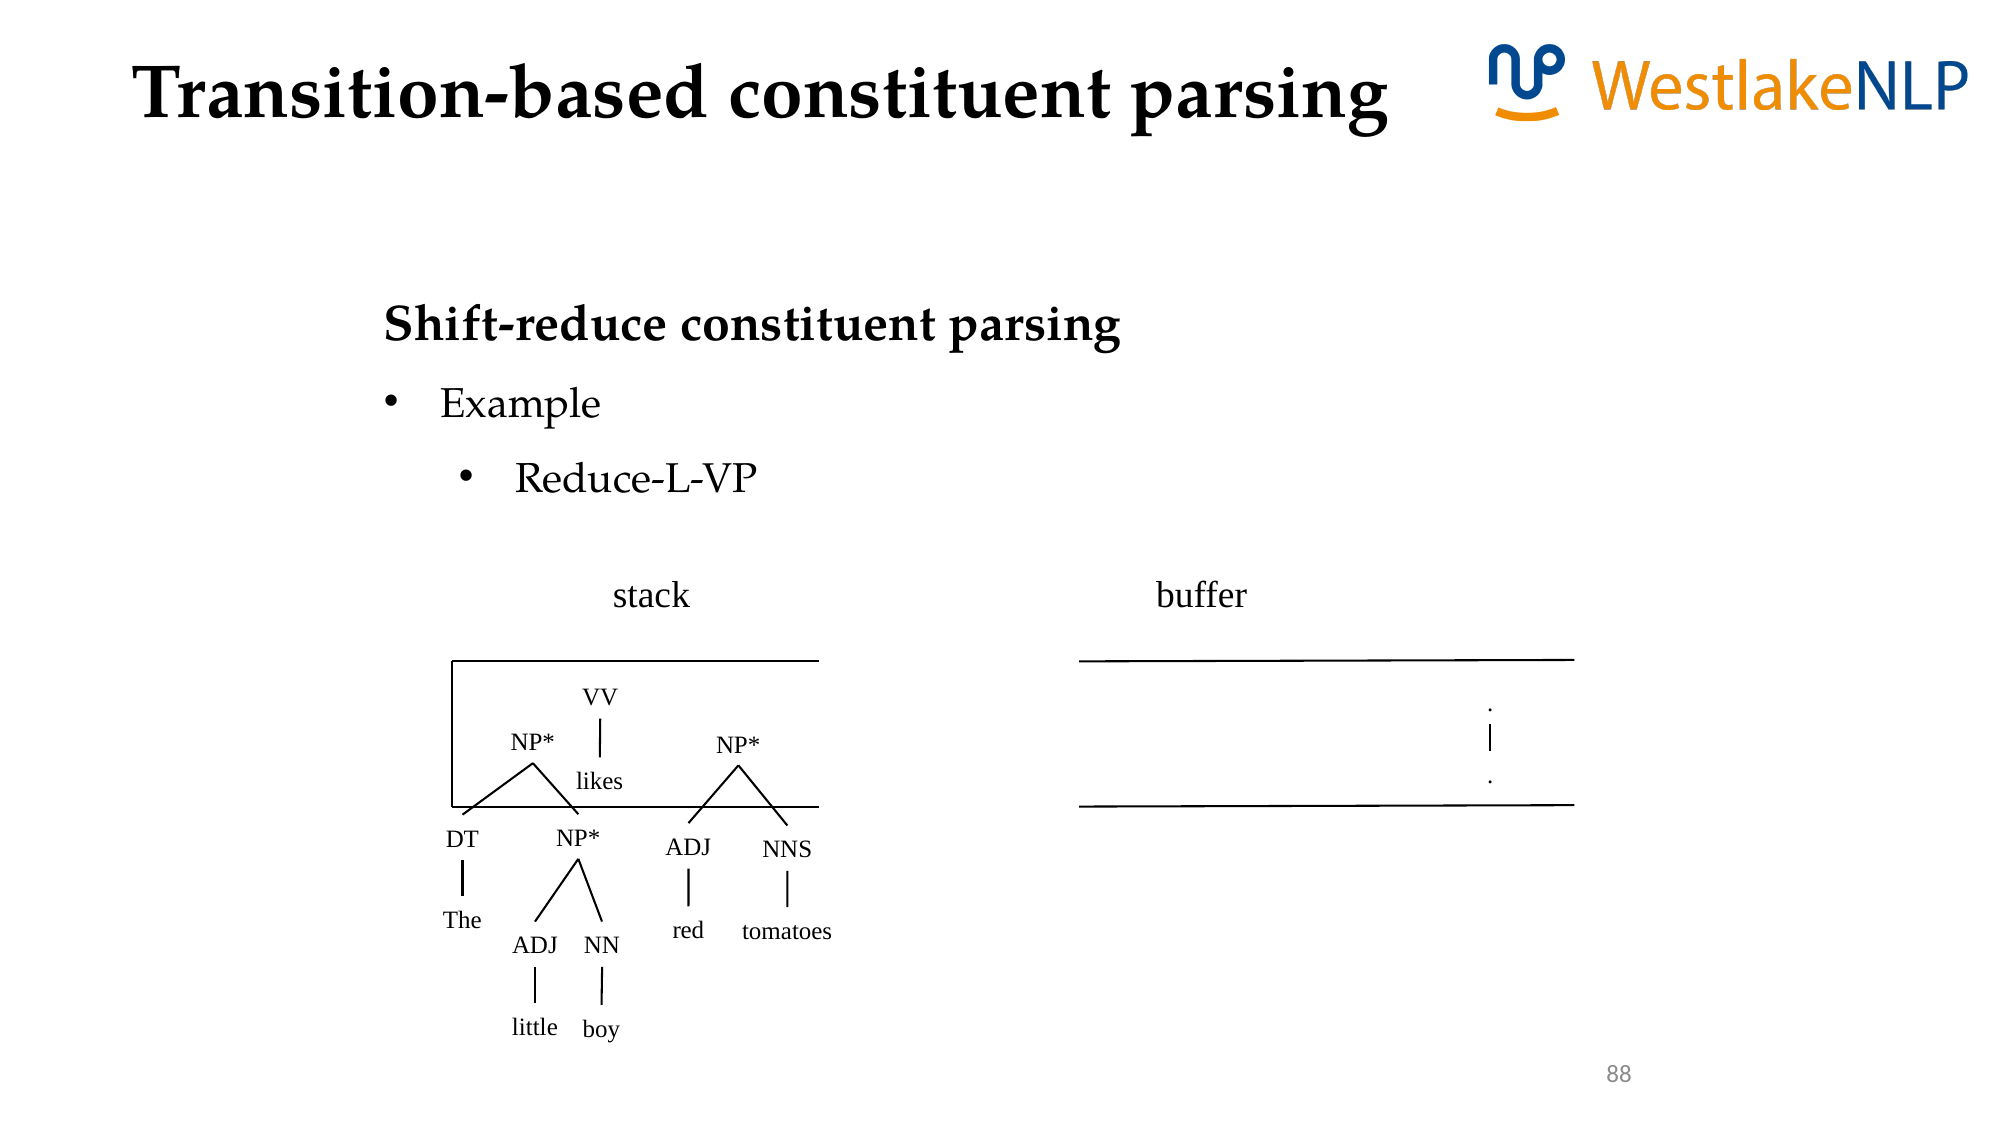

Transition-based constituent parsing
Shift-reduce constituent parsing
Example
Reduce-L-VP
stack
buffer
VV
.
NP*
NP*
.
likes
NP*
DT
ADJ
NNS
The
red
tomatoes
NN
ADJ
little
boy
88